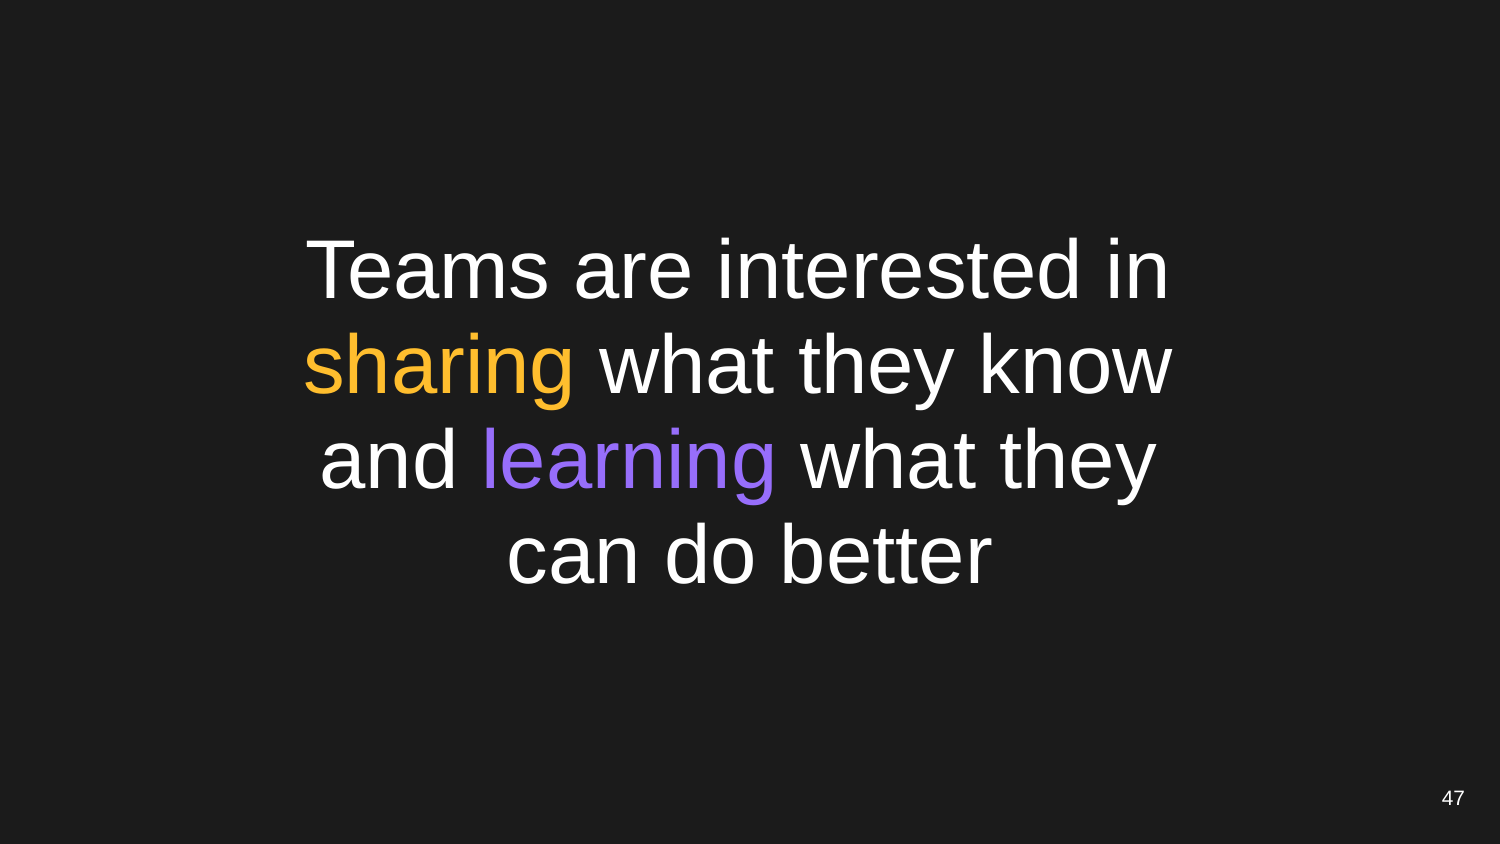

# Teams are interested in
sharing what they know
and learning what they
can do better
47